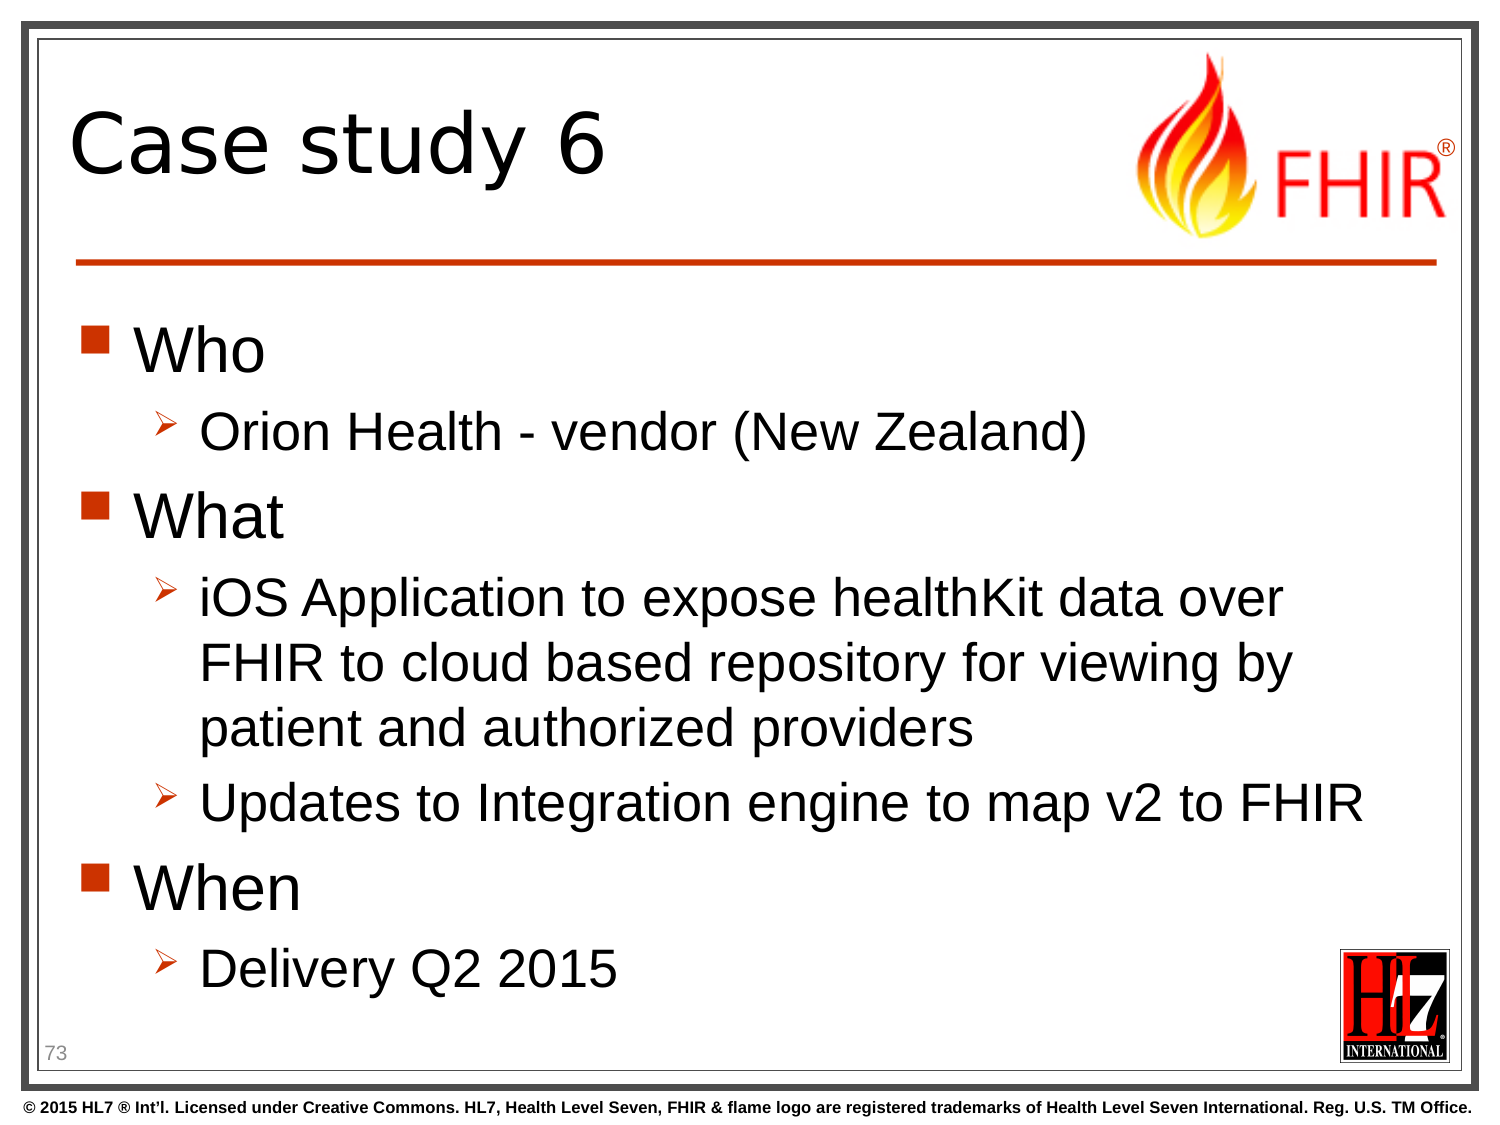

# Case study 6
Who
Orion Health - vendor (New Zealand)
What
iOS Application to expose healthKit data over FHIR to cloud based repository for viewing by patient and authorized providers
Updates to Integration engine to map v2 to FHIR
When
Delivery Q2 2015
73